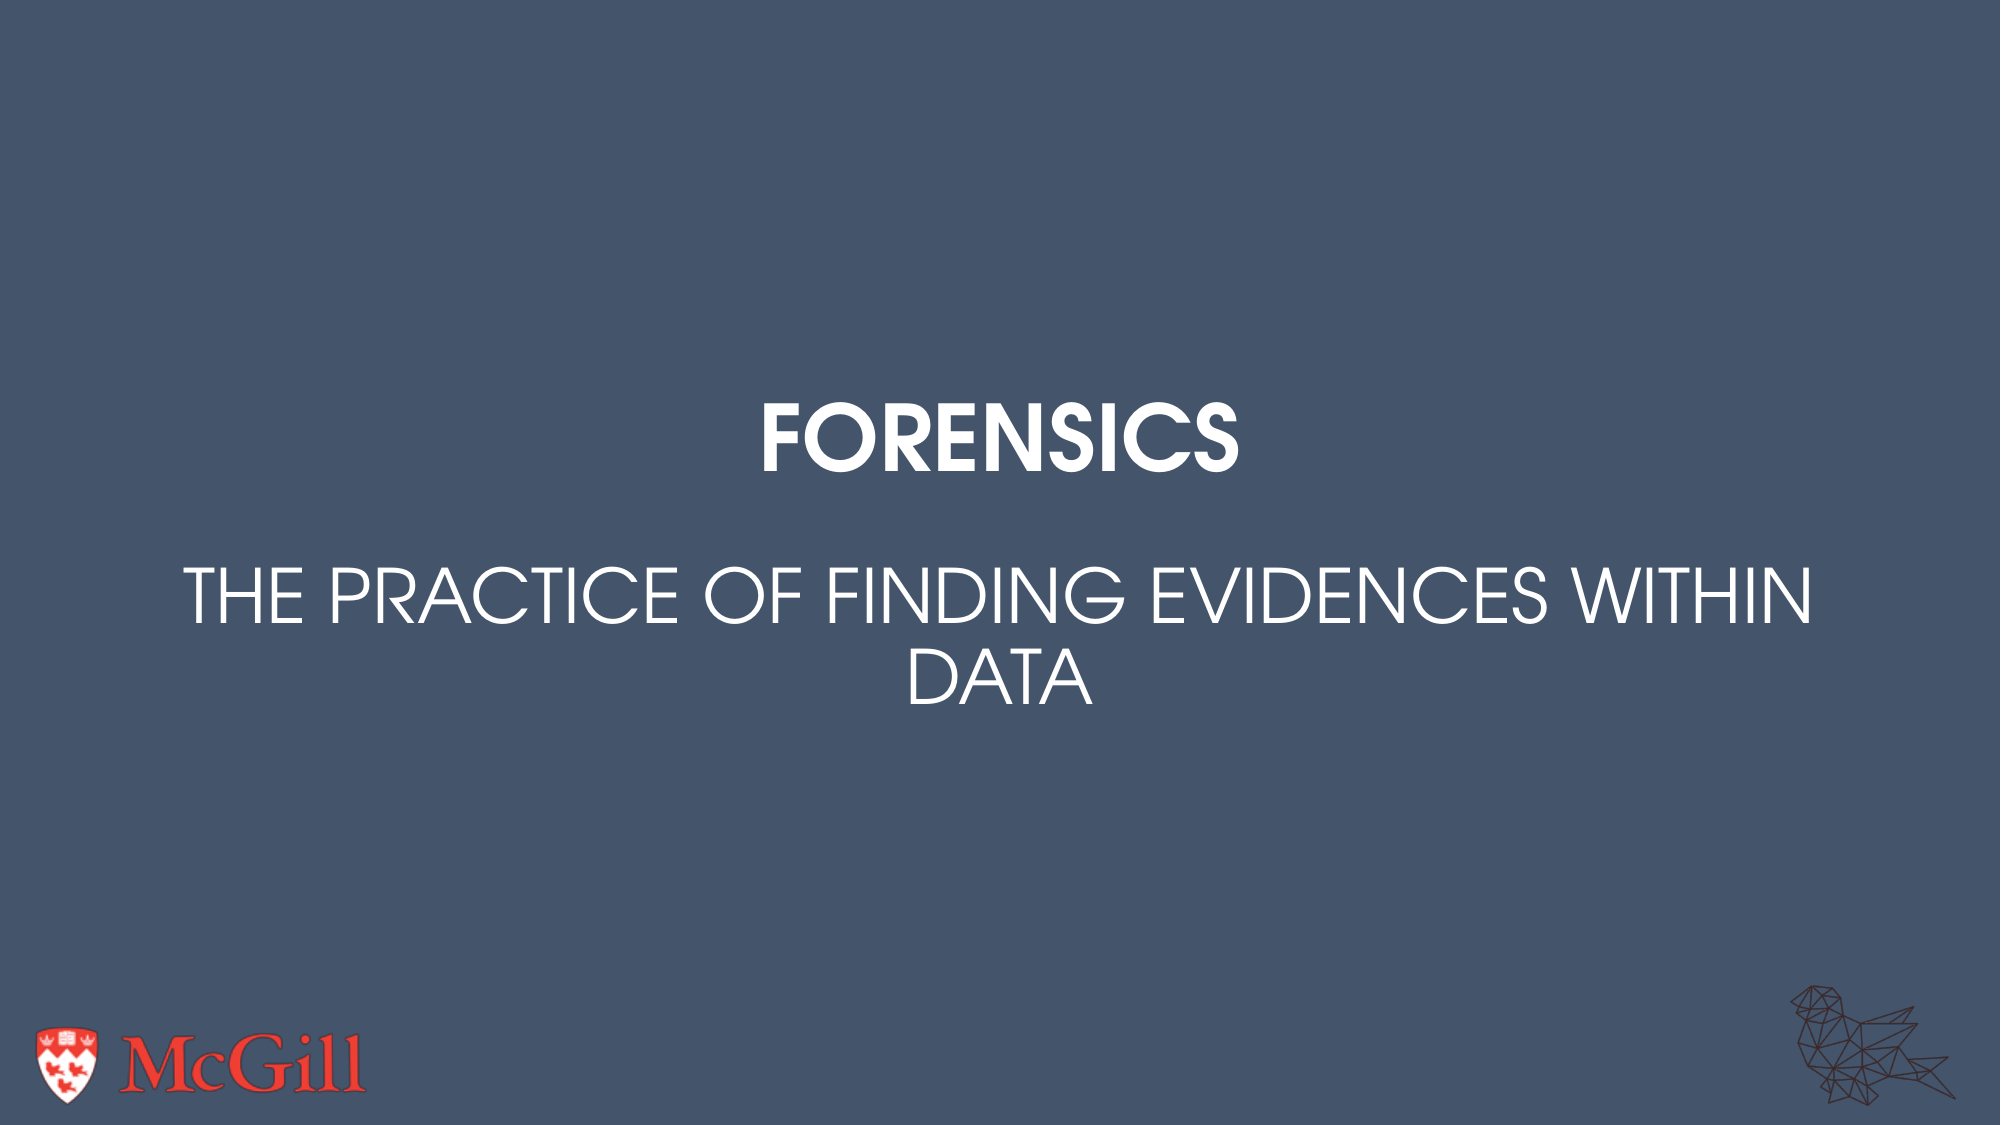

# Forensics
The practice of finding evidences within data